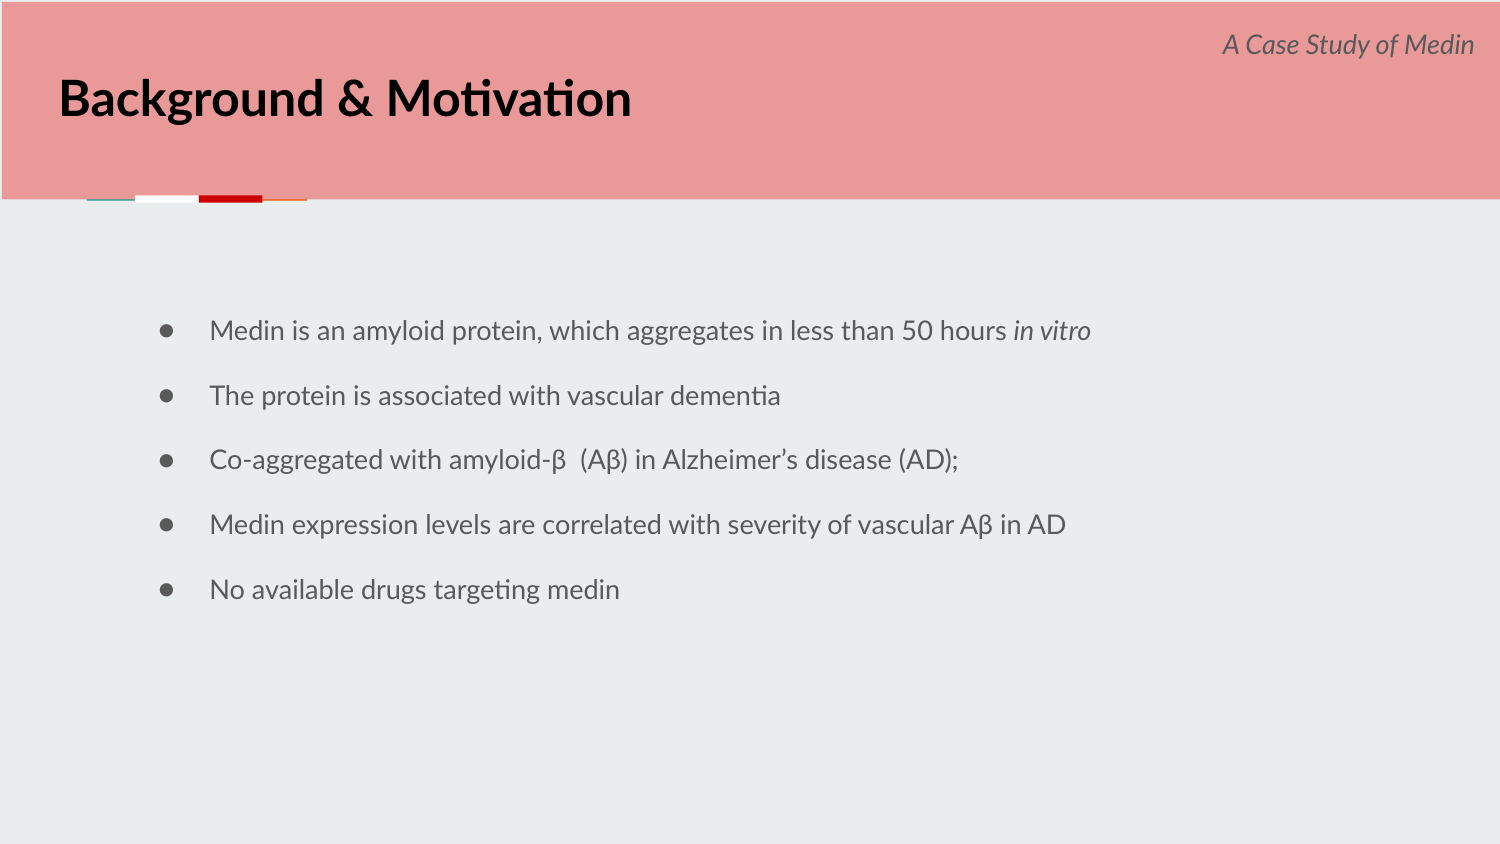

A Case Study of Medin
#
Background & Motivation

Medin is an amyloid protein, which aggregates in less than 50 hours in vitro
The protein is associated with vascular dementia
Co-aggregated with amyloid-β  (Aβ) in Alzheimer’s disease (AD);
Medin expression levels are correlated with severity of vascular Aβ in AD
No available drugs targeting medin